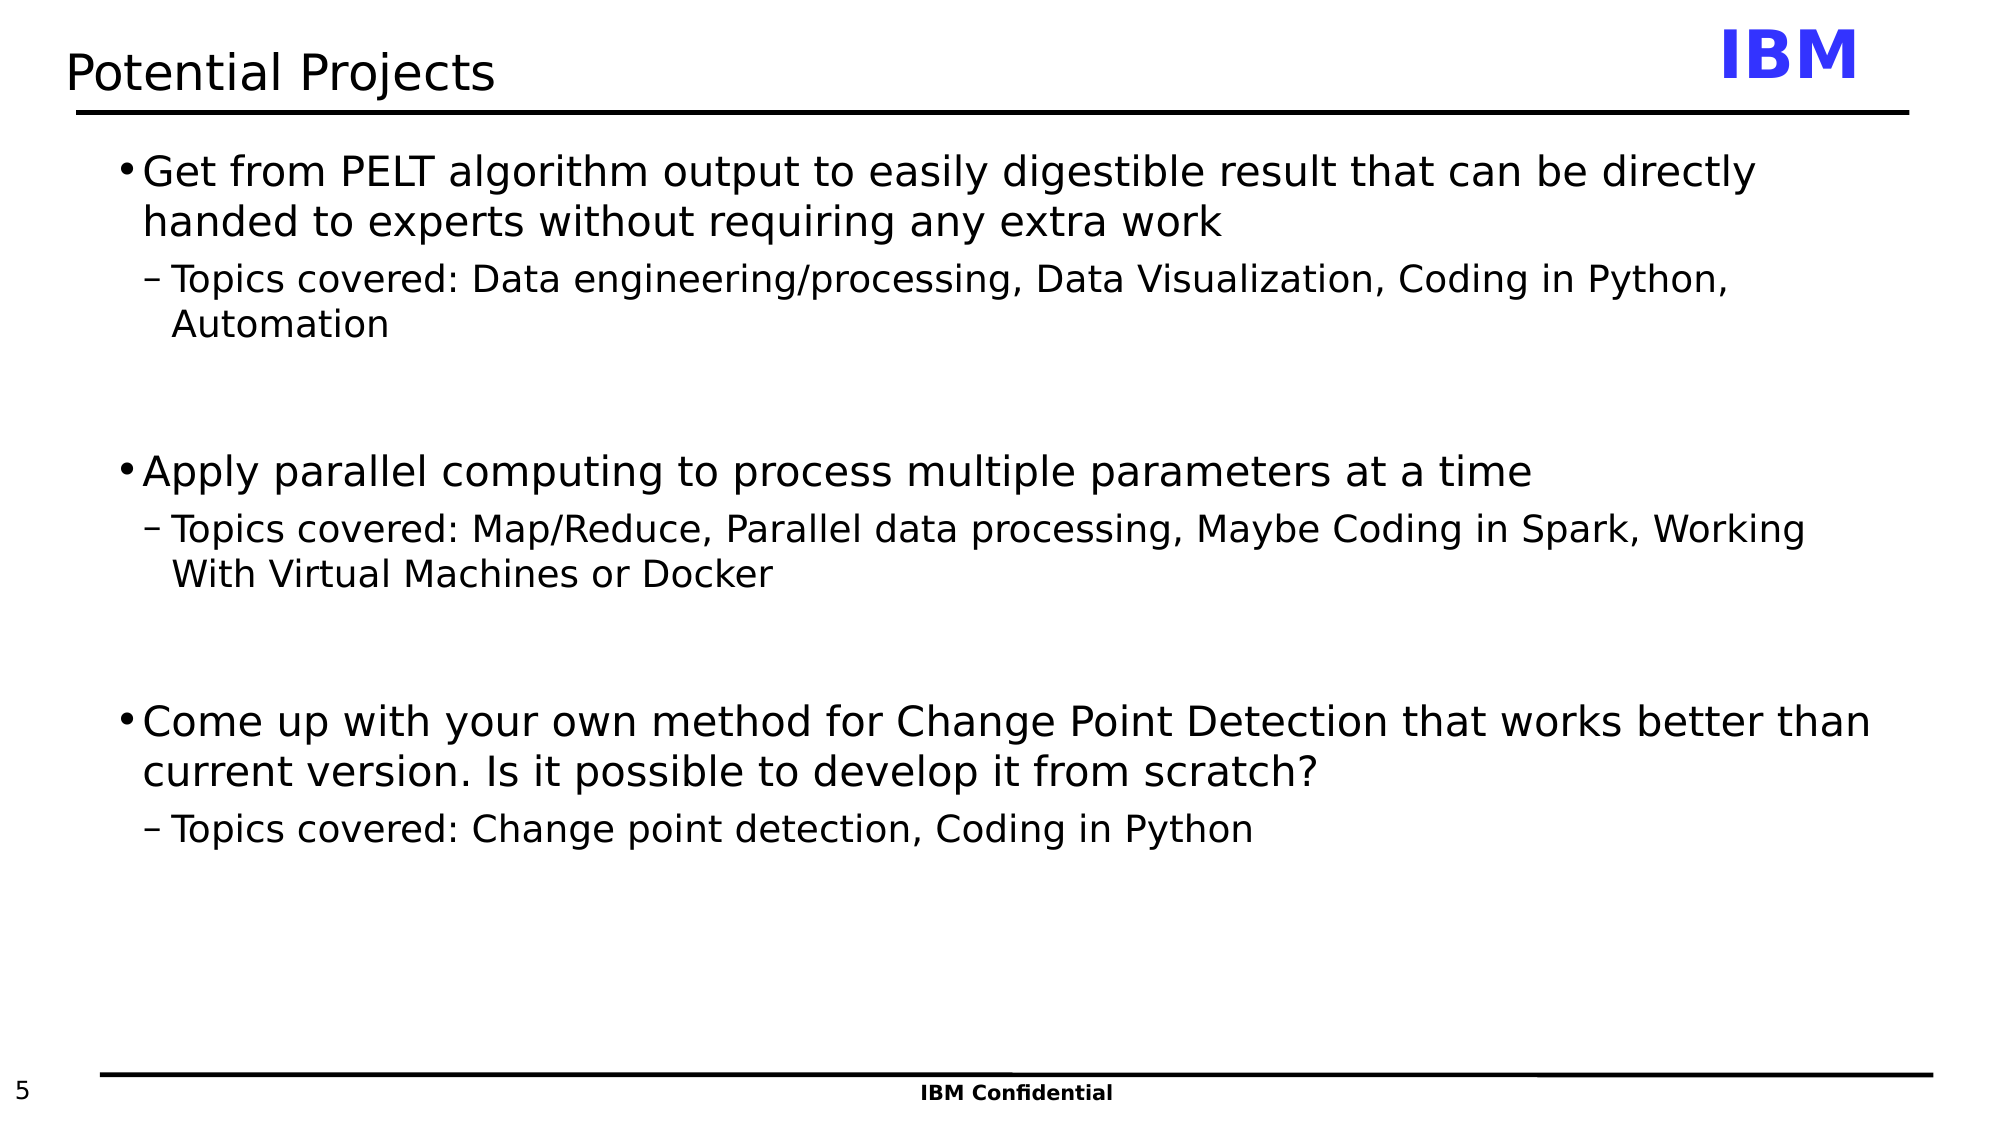

# Potential Projects
Get from PELT algorithm output to easily digestible result that can be directly handed to experts without requiring any extra work
Topics covered: Data engineering/processing, Data Visualization, Coding in Python, Automation

Apply parallel computing to process multiple parameters at a time
Topics covered: Map/Reduce, Parallel data processing, Maybe Coding in Spark, Working With Virtual Machines or Docker

Come up with your own method for Change Point Detection that works better than current version. Is it possible to develop it from scratch?
Topics covered: Change point detection, Coding in Python